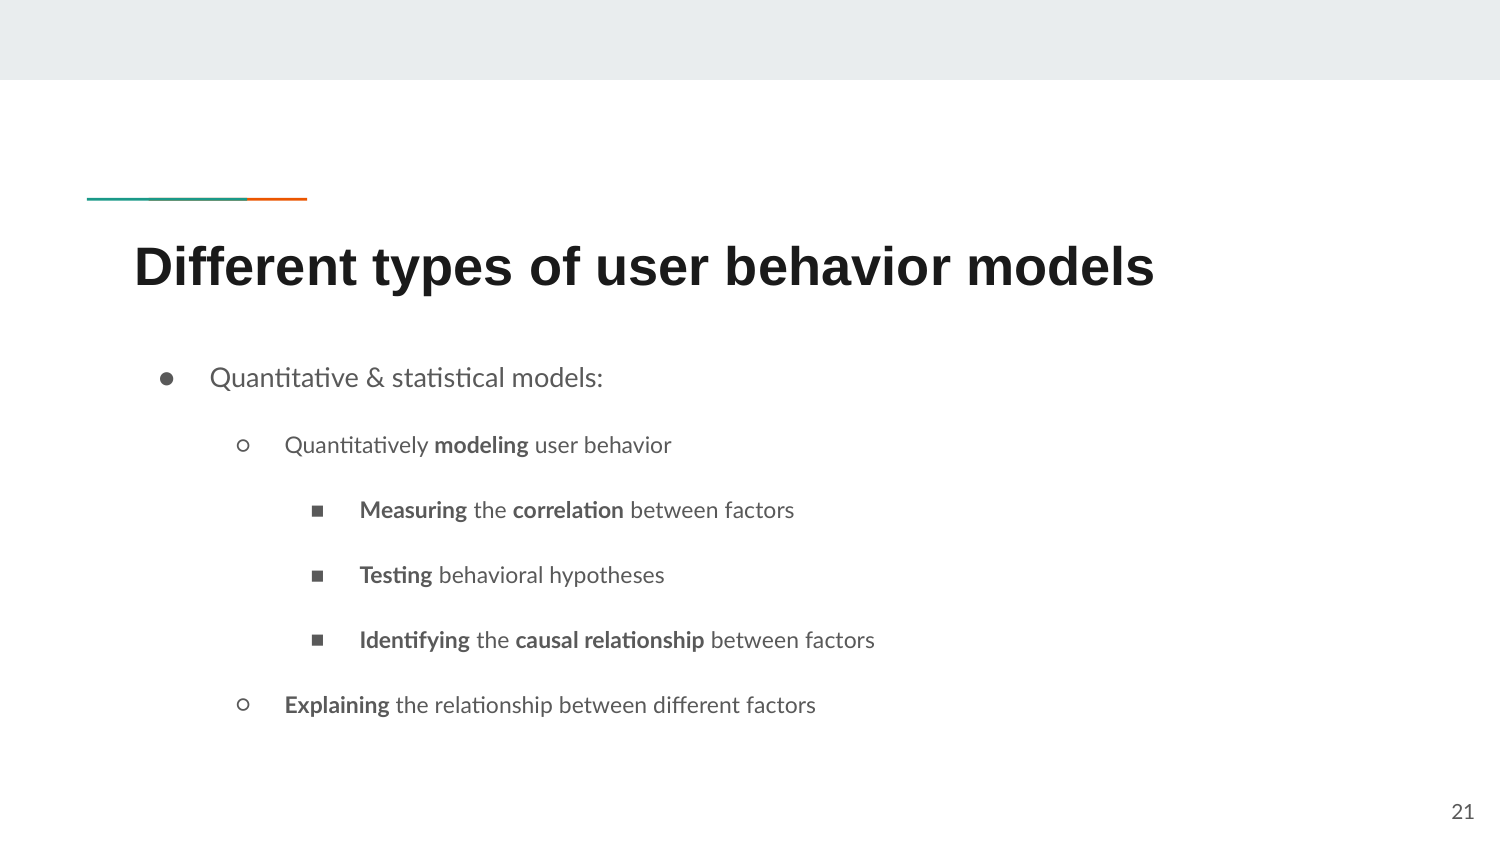

# Different types of user behavior models
Quantitative & statistical models:
Quantitatively modeling user behavior
Measuring the correlation between factors
Testing behavioral hypotheses
Identifying the causal relationship between factors
Explaining the relationship between different factors
21